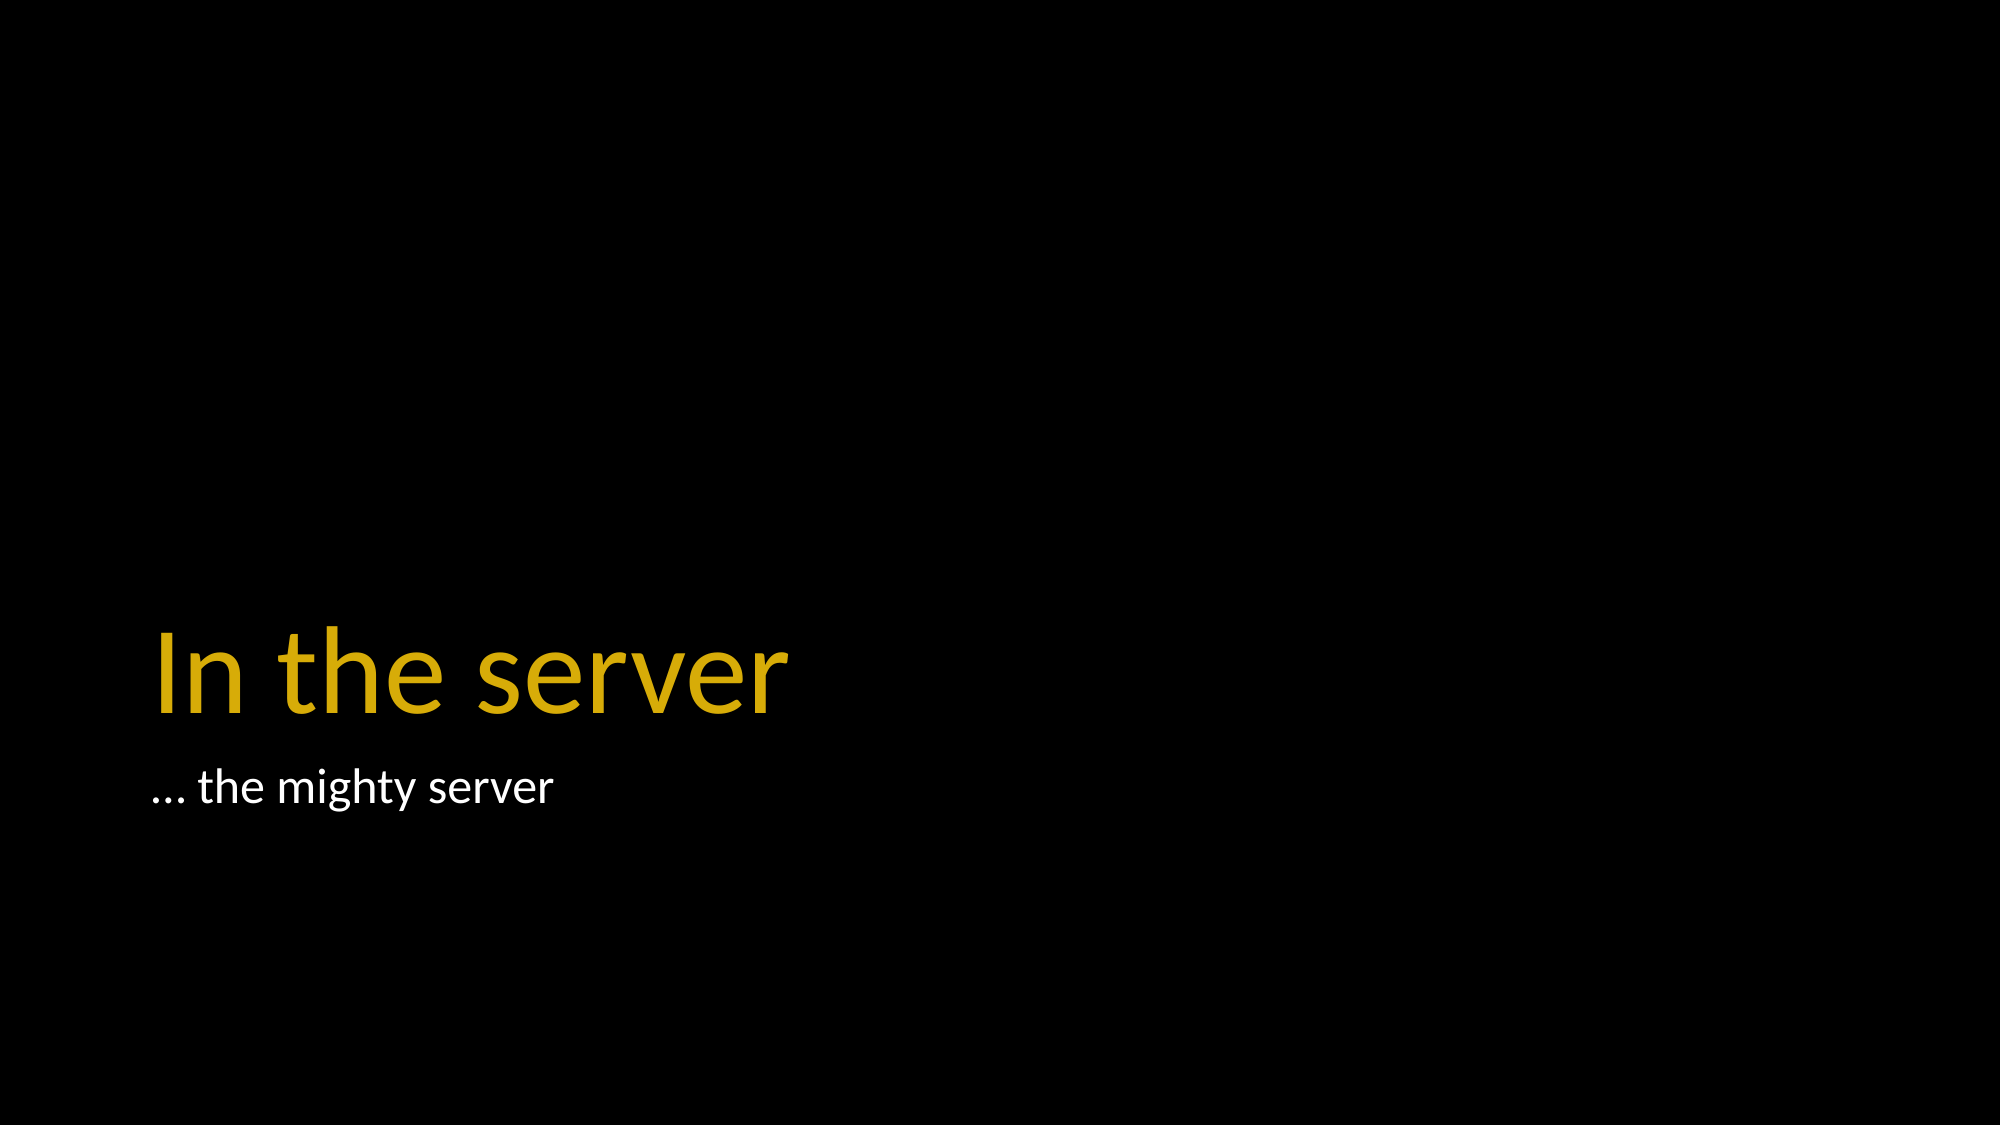

# In the server
… the mighty server